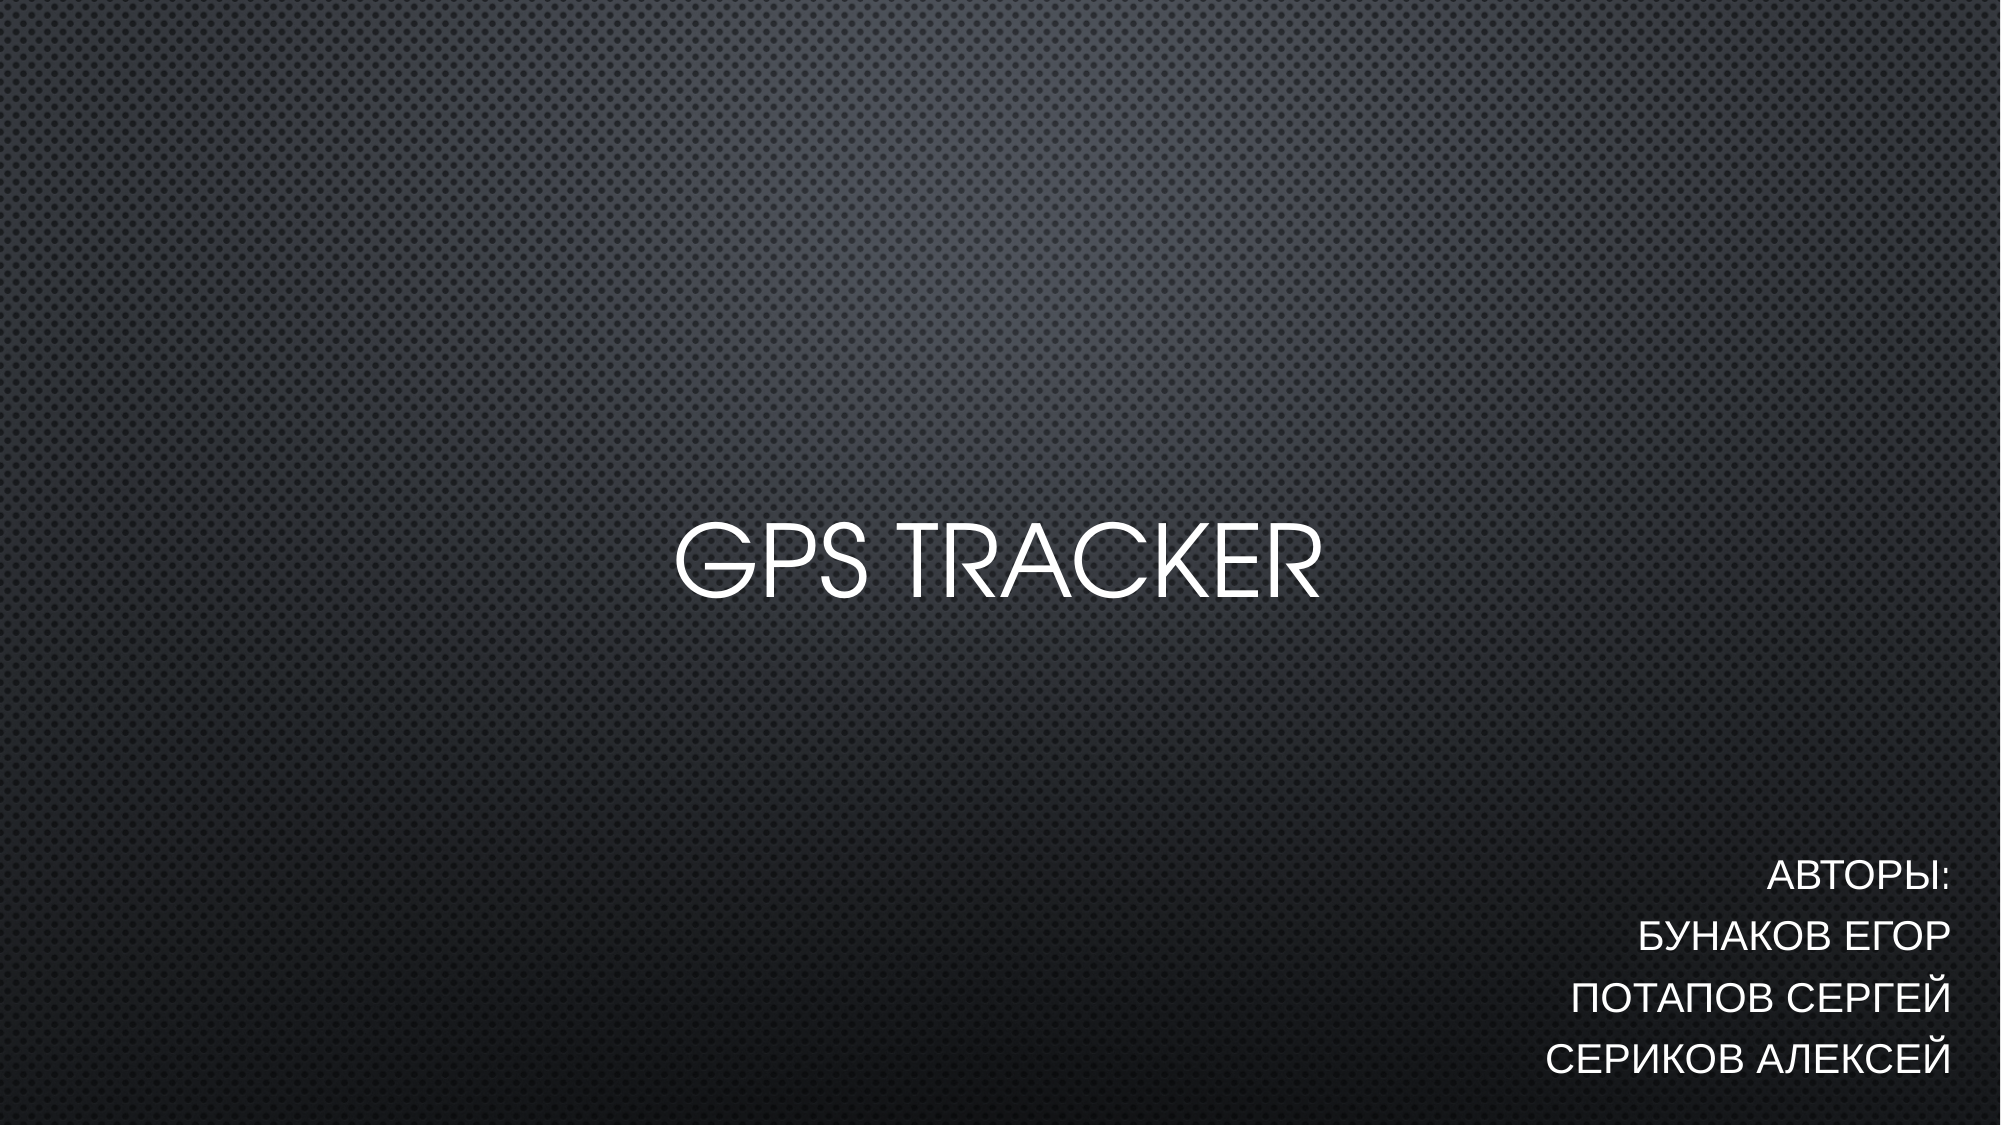

# GPS TRAcker
Авторы:
Бунаков Егор
Потапов Сергей
Сериков Алексей